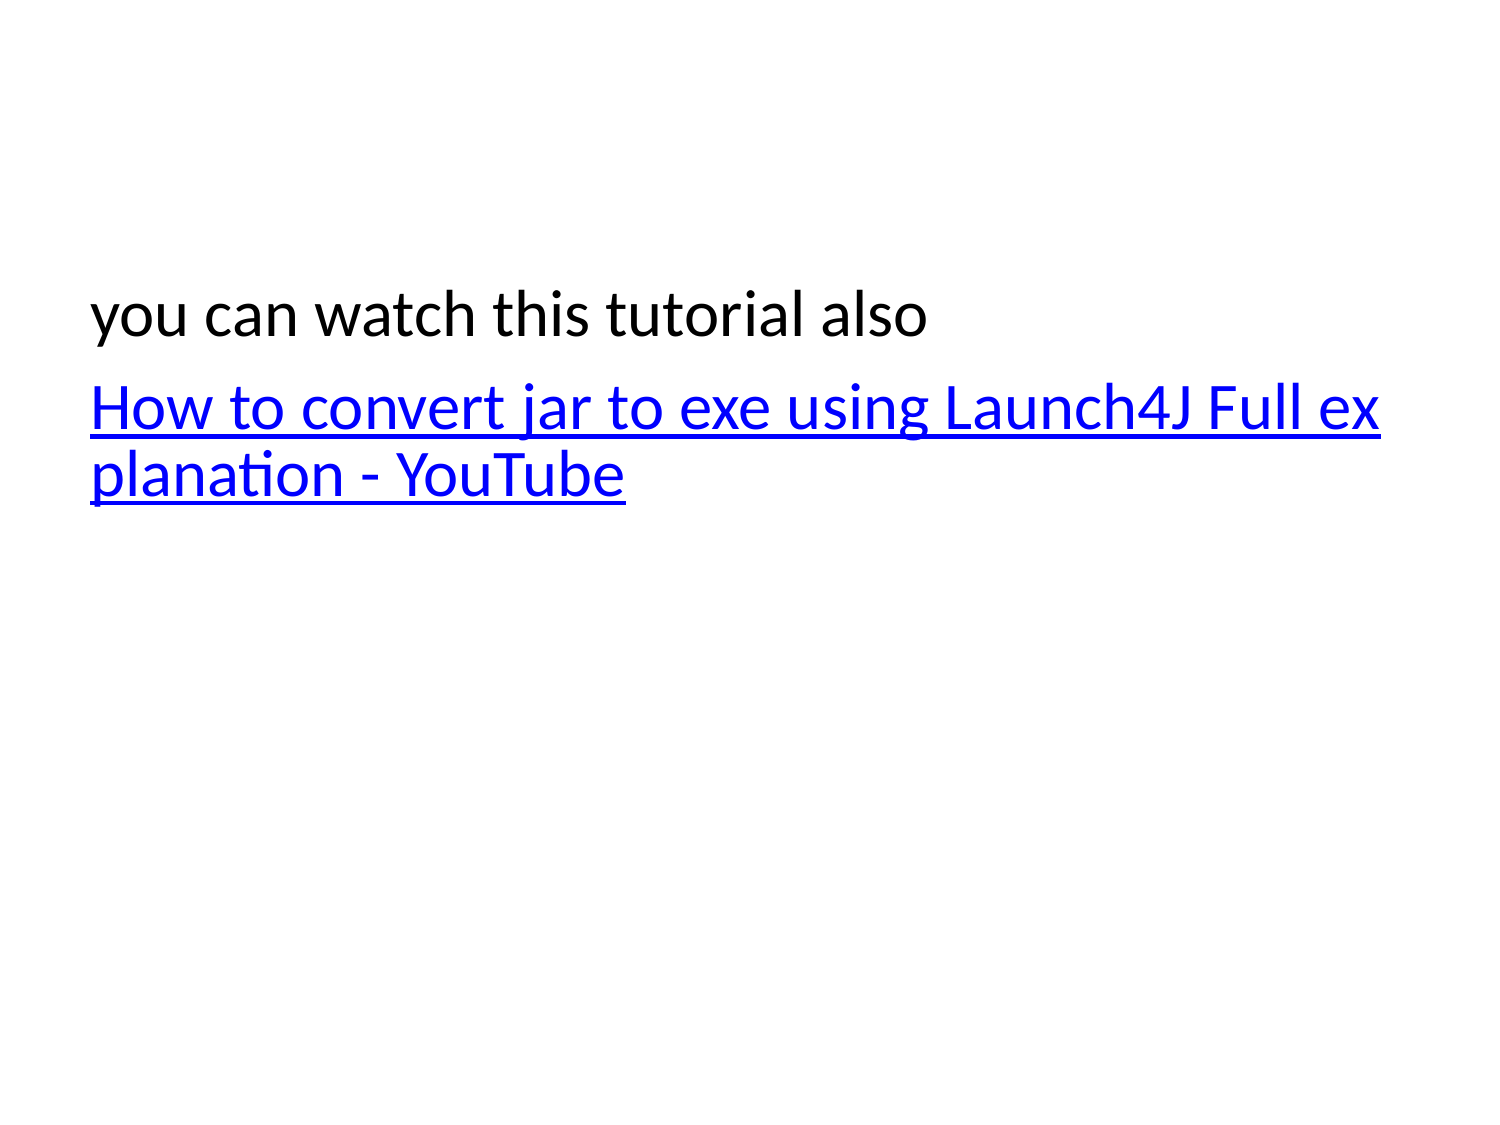

you can watch this tutorial also
How to convert jar to exe using Launch4J Full explanation - YouTube